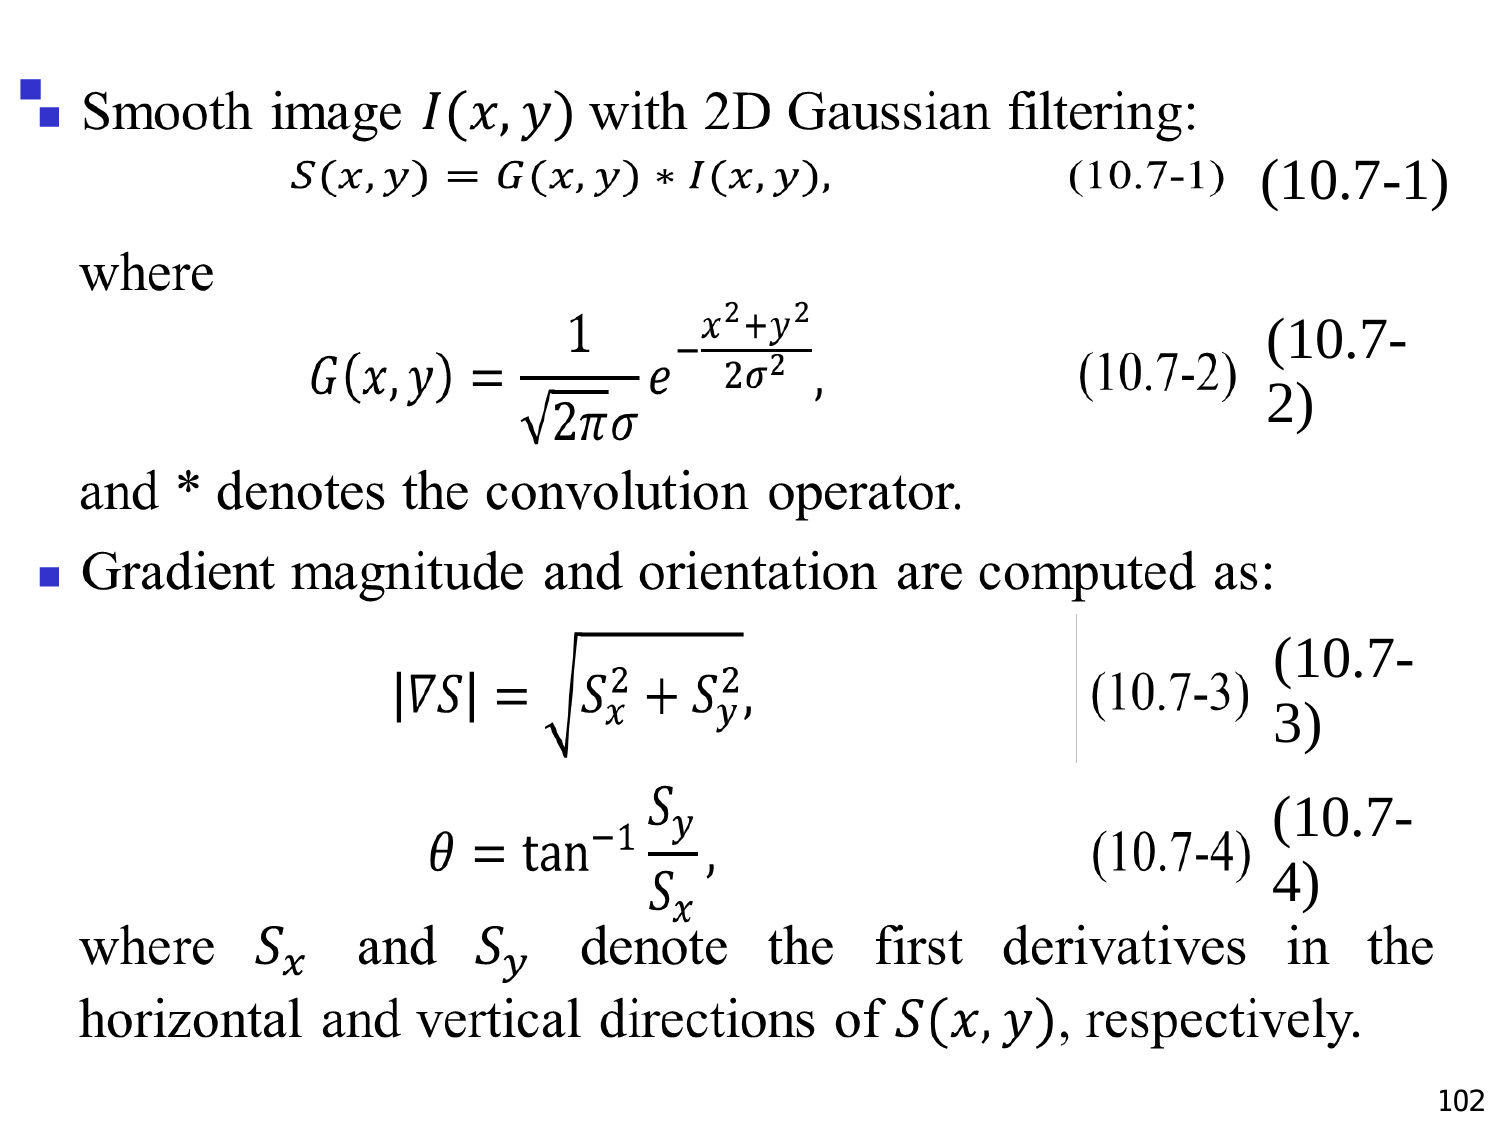

|  | (10.7-1) |
| --- | --- |
|  | (10.7-2) |
| --- | --- |
|  | (10.7-3) |
| --- | --- |
|  | (10.7-4) |
| --- | --- |
102
#